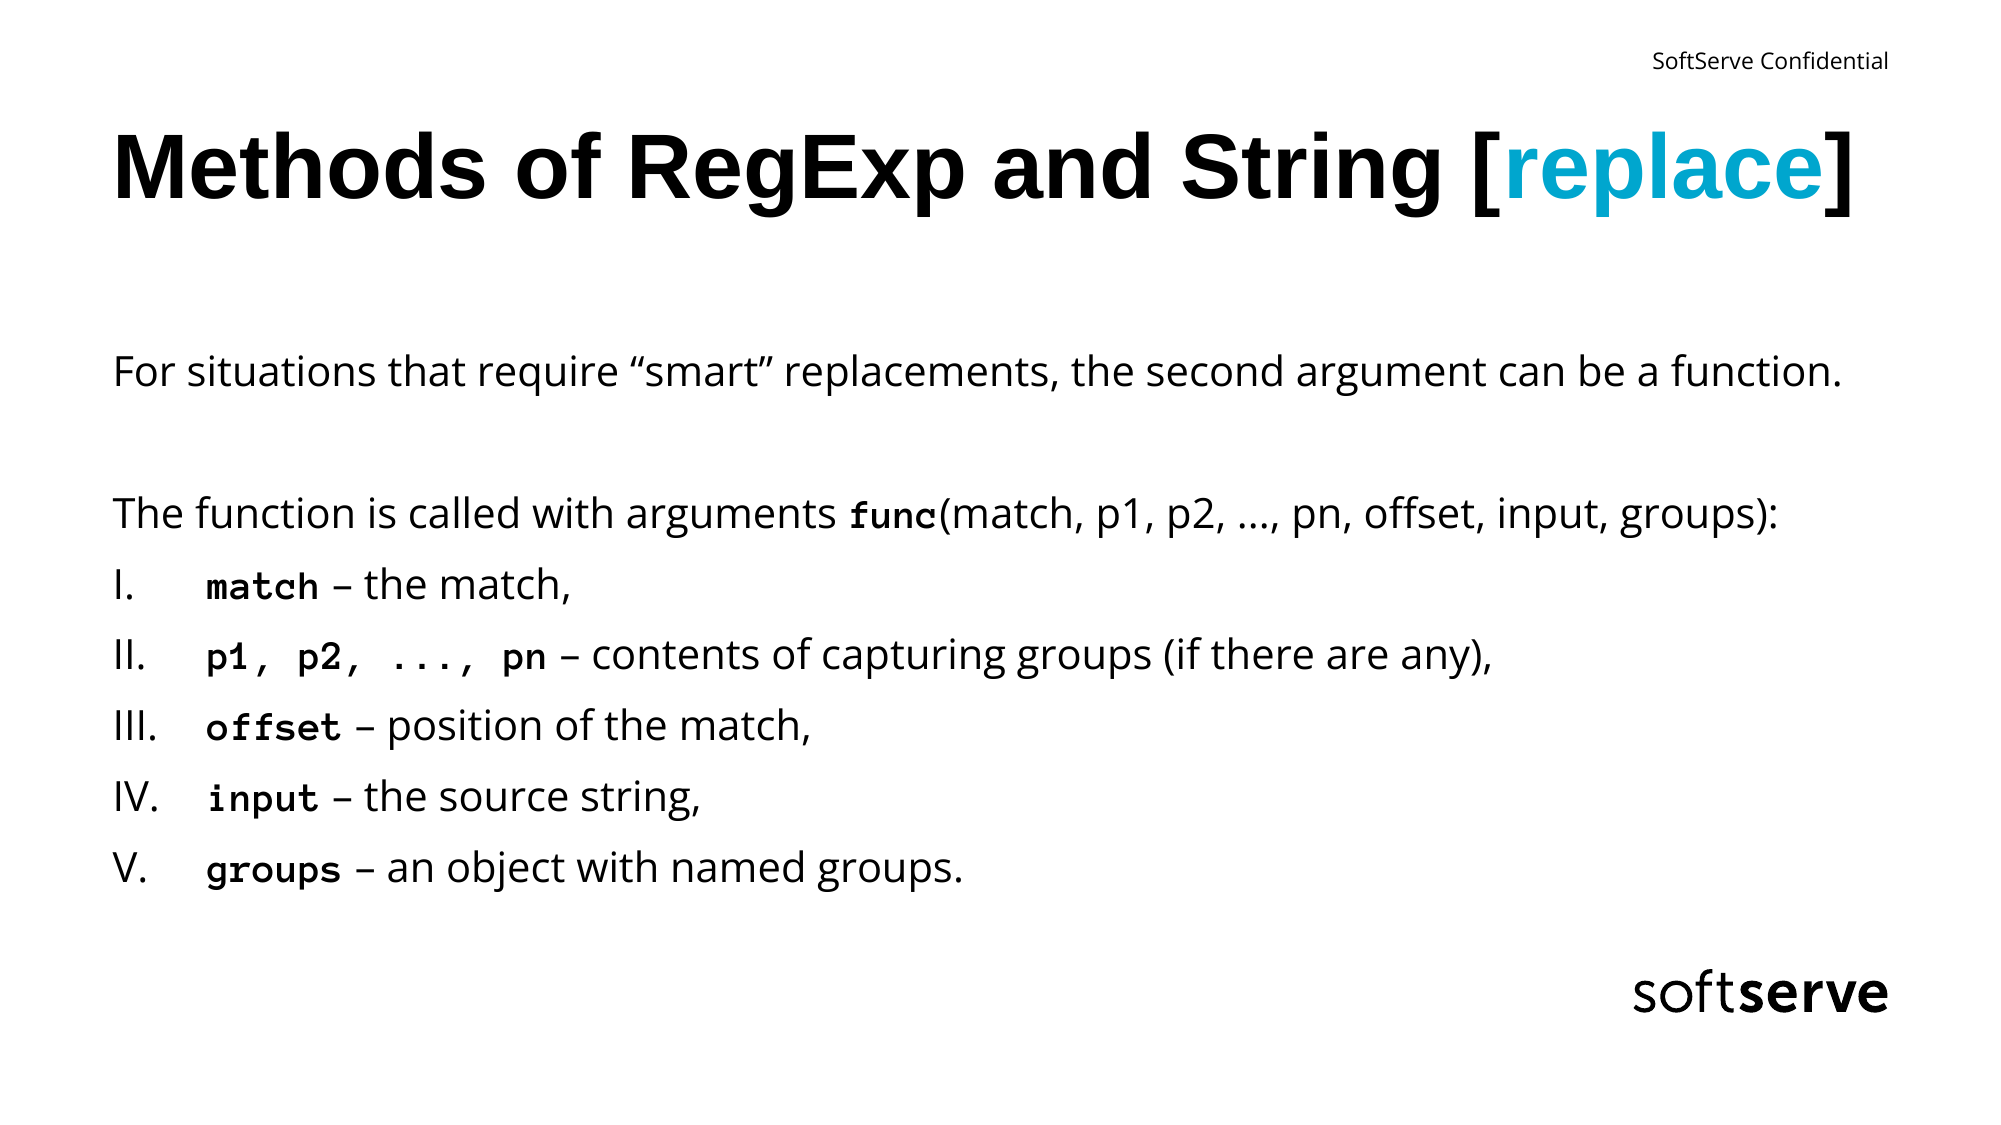

# Methods of RegExp and String [replace]
For situations that require “smart” replacements, the second argument can be a function.

The function is called with arguments func(match, p1, p2, ..., pn, offset, input, groups):
 match – the match,
 p1, p2, ..., pn – contents of capturing groups (if there are any),
 offset – position of the match,
 input – the source string,
 groups – an object with named groups.